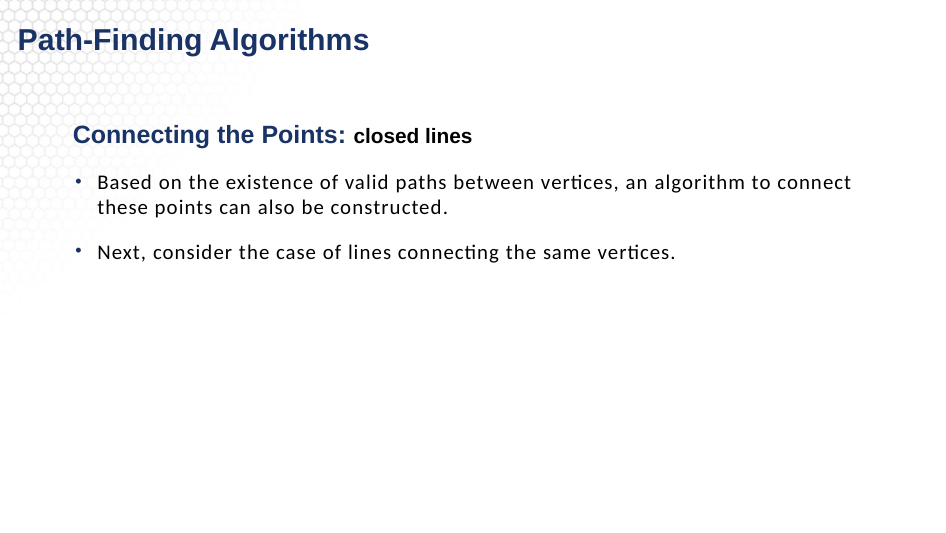

# Path-Finding Algorithms
  Connecting the Points: closed lines
Based on the existence of valid paths between vertices, an algorithm to connect these points can also be constructed.
Next, consider the case of lines connecting the same vertices.